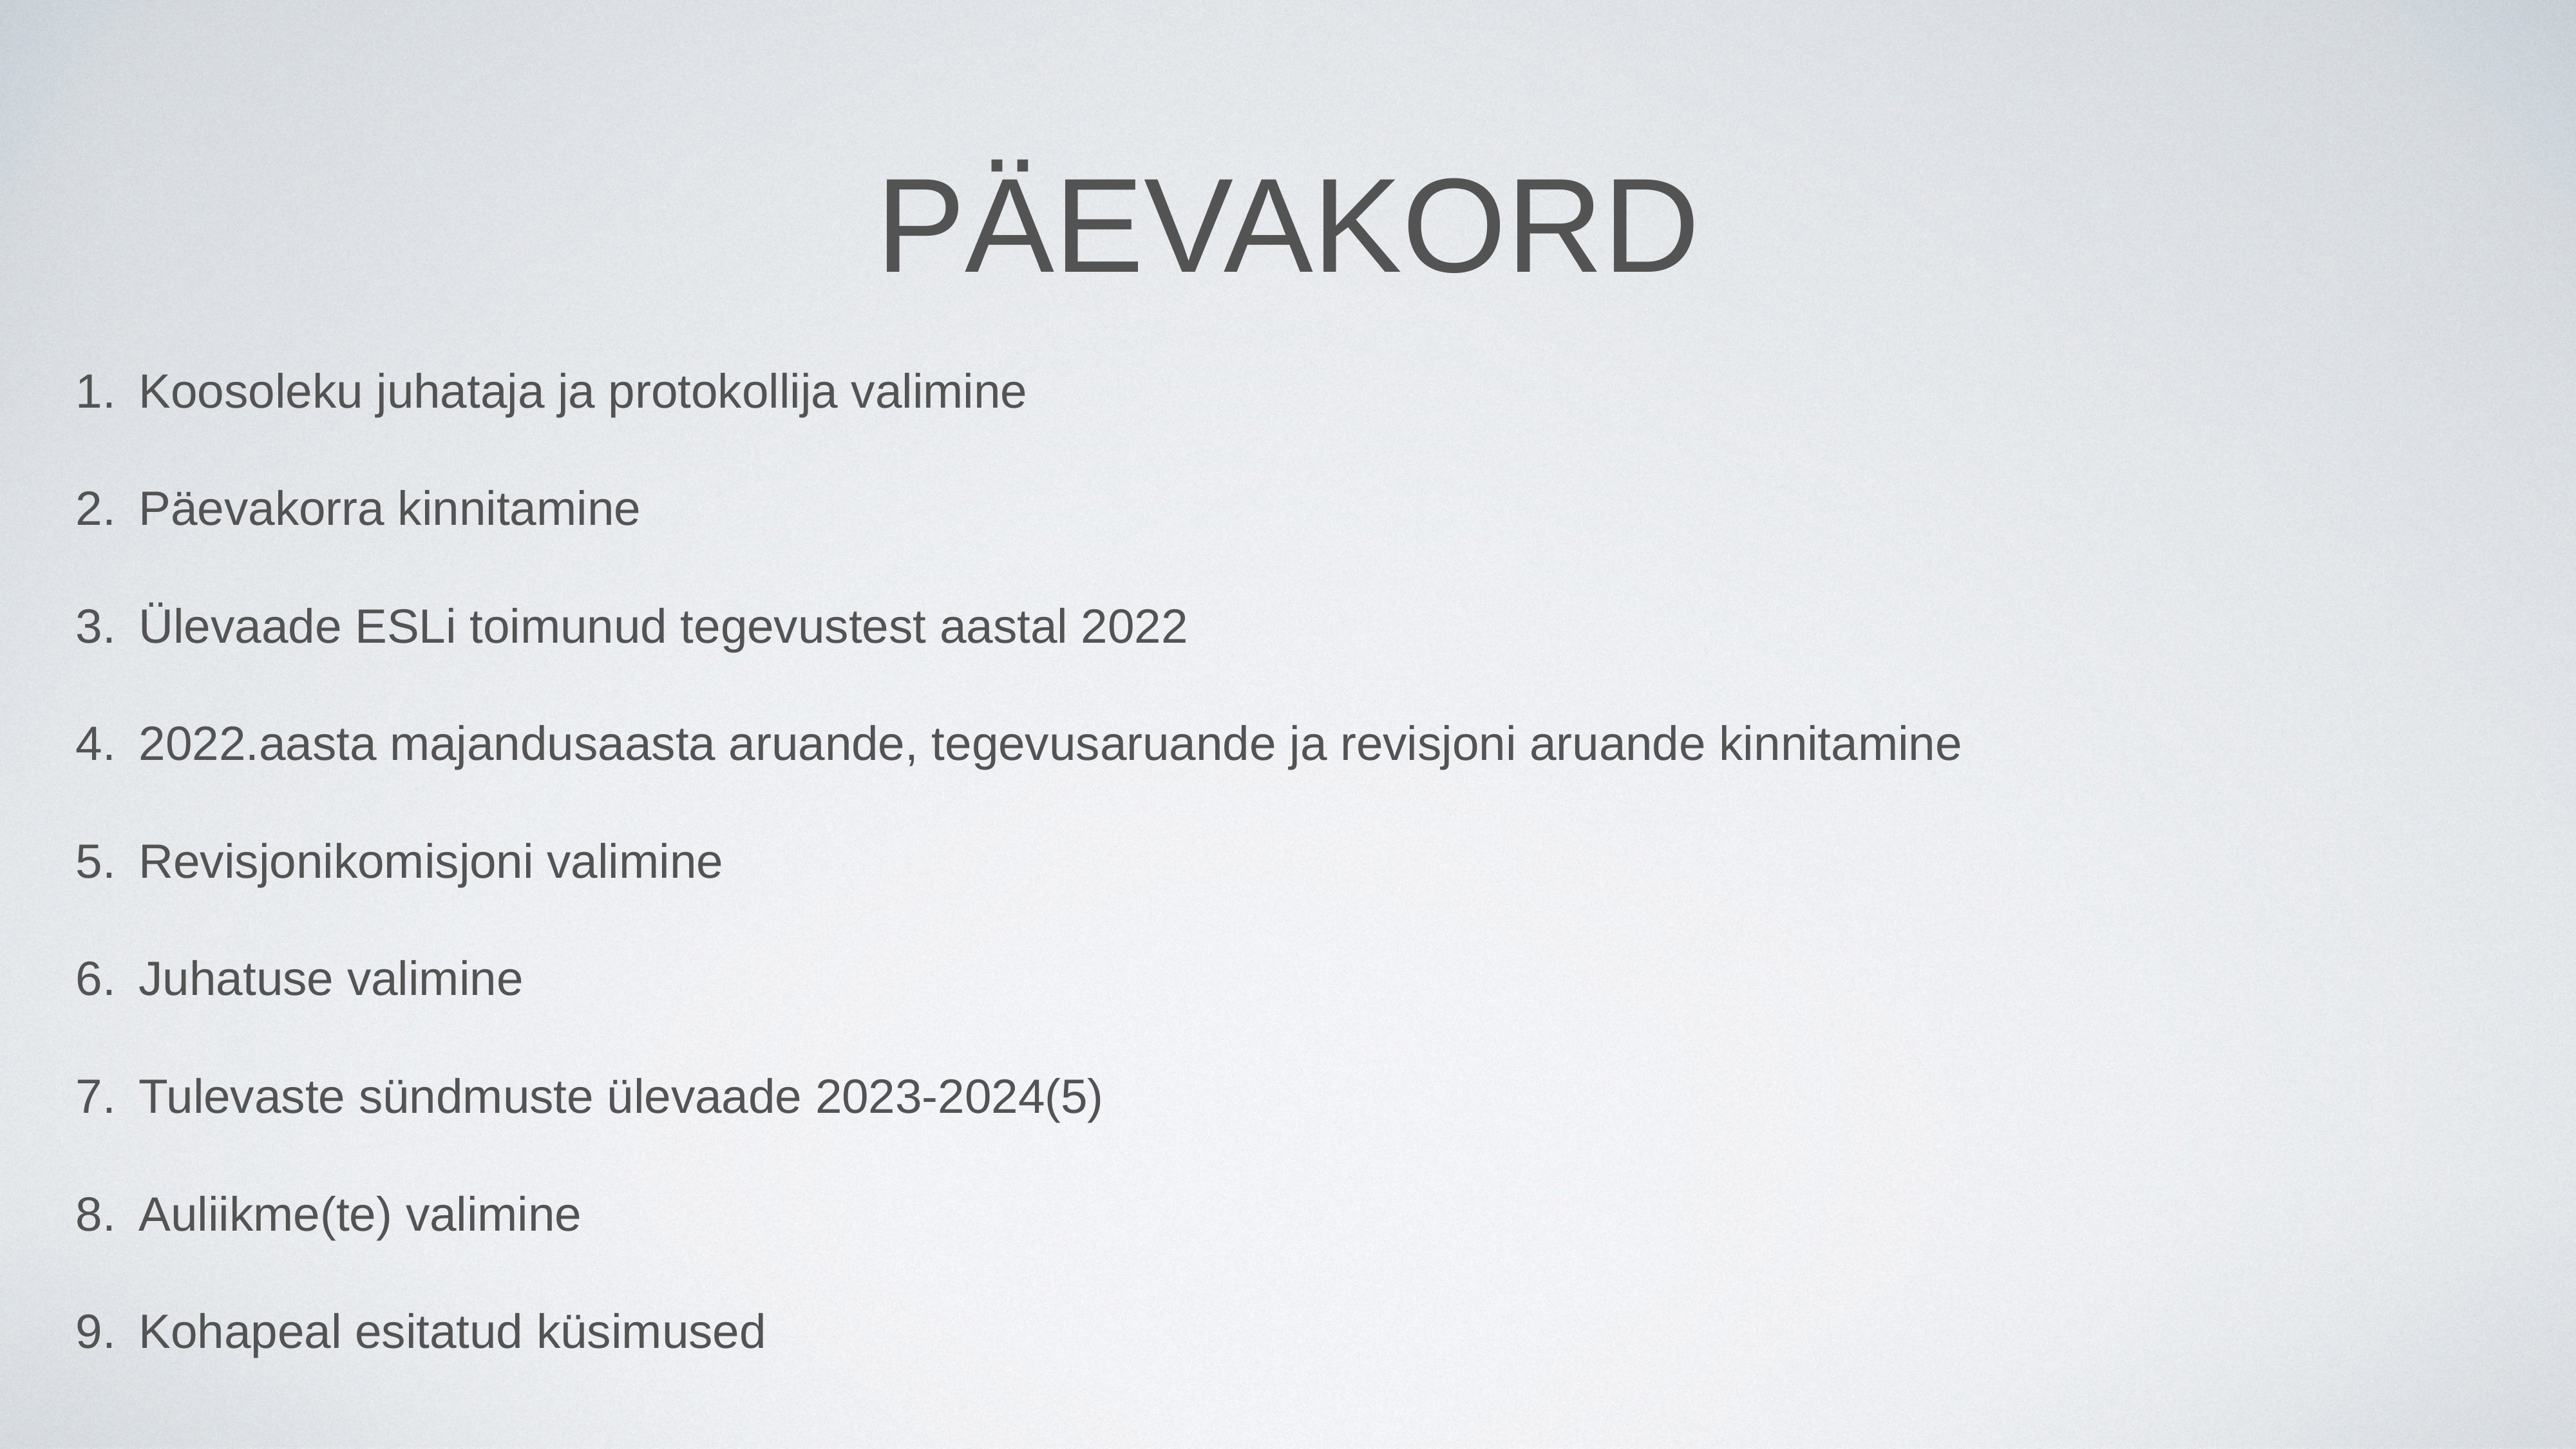

# Päevakord
Koosoleku juhataja ja protokollija valimine
Päevakorra kinnitamine
Ülevaade ESLi toimunud tegevustest aastal 2022
2022.aasta majandusaasta aruande, tegevusaruande ja revisjoni aruande kinnitamine
Revisjonikomisjoni valimine
Juhatuse valimine
Tulevaste sündmuste ülevaade 2023-2024(5)
Auliikme(te) valimine
Kohapeal esitatud küsimused